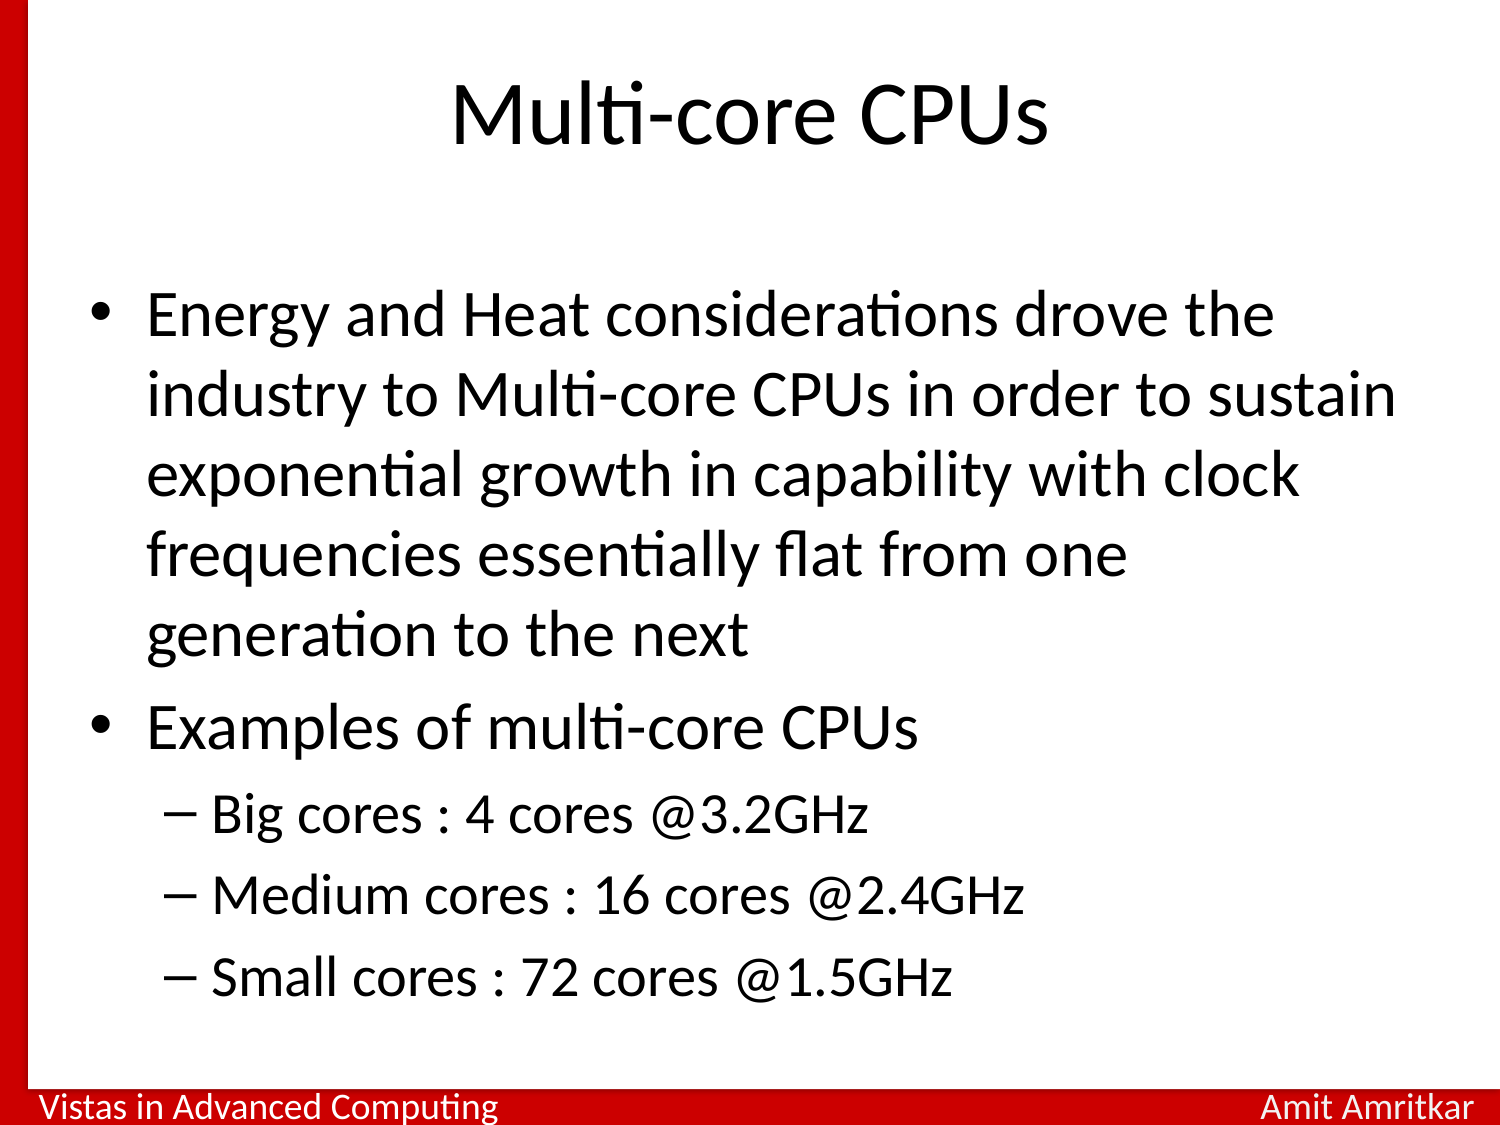

# Multi-core CPUs
Energy and Heat considerations drove the industry to Multi-core CPUs in order to sustain exponential growth in capability with clock frequencies essentially flat from one generation to the next
Examples of multi-core CPUs
Big cores : 4 cores @3.2GHz
Medium cores : 16 cores @2.4GHz
Small cores : 72 cores @1.5GHz